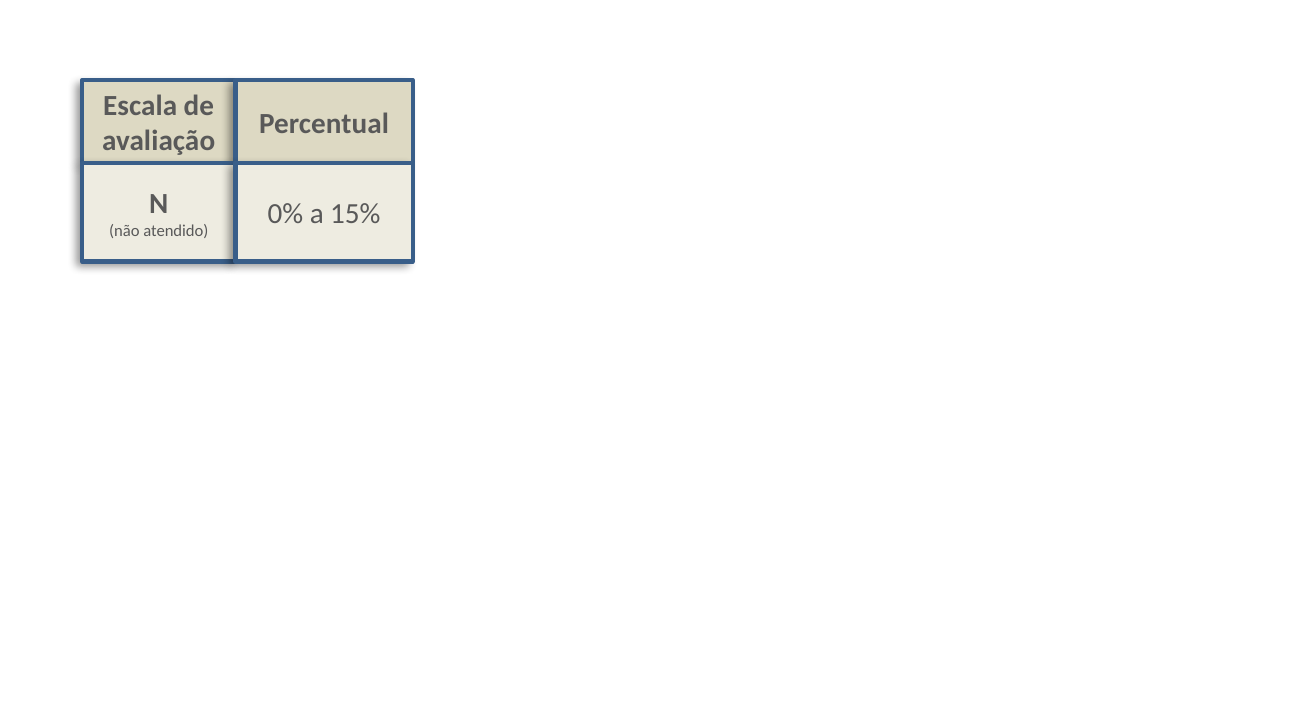

Escala de avaliação
Percentual
N
(não atendido)
0% a 15%